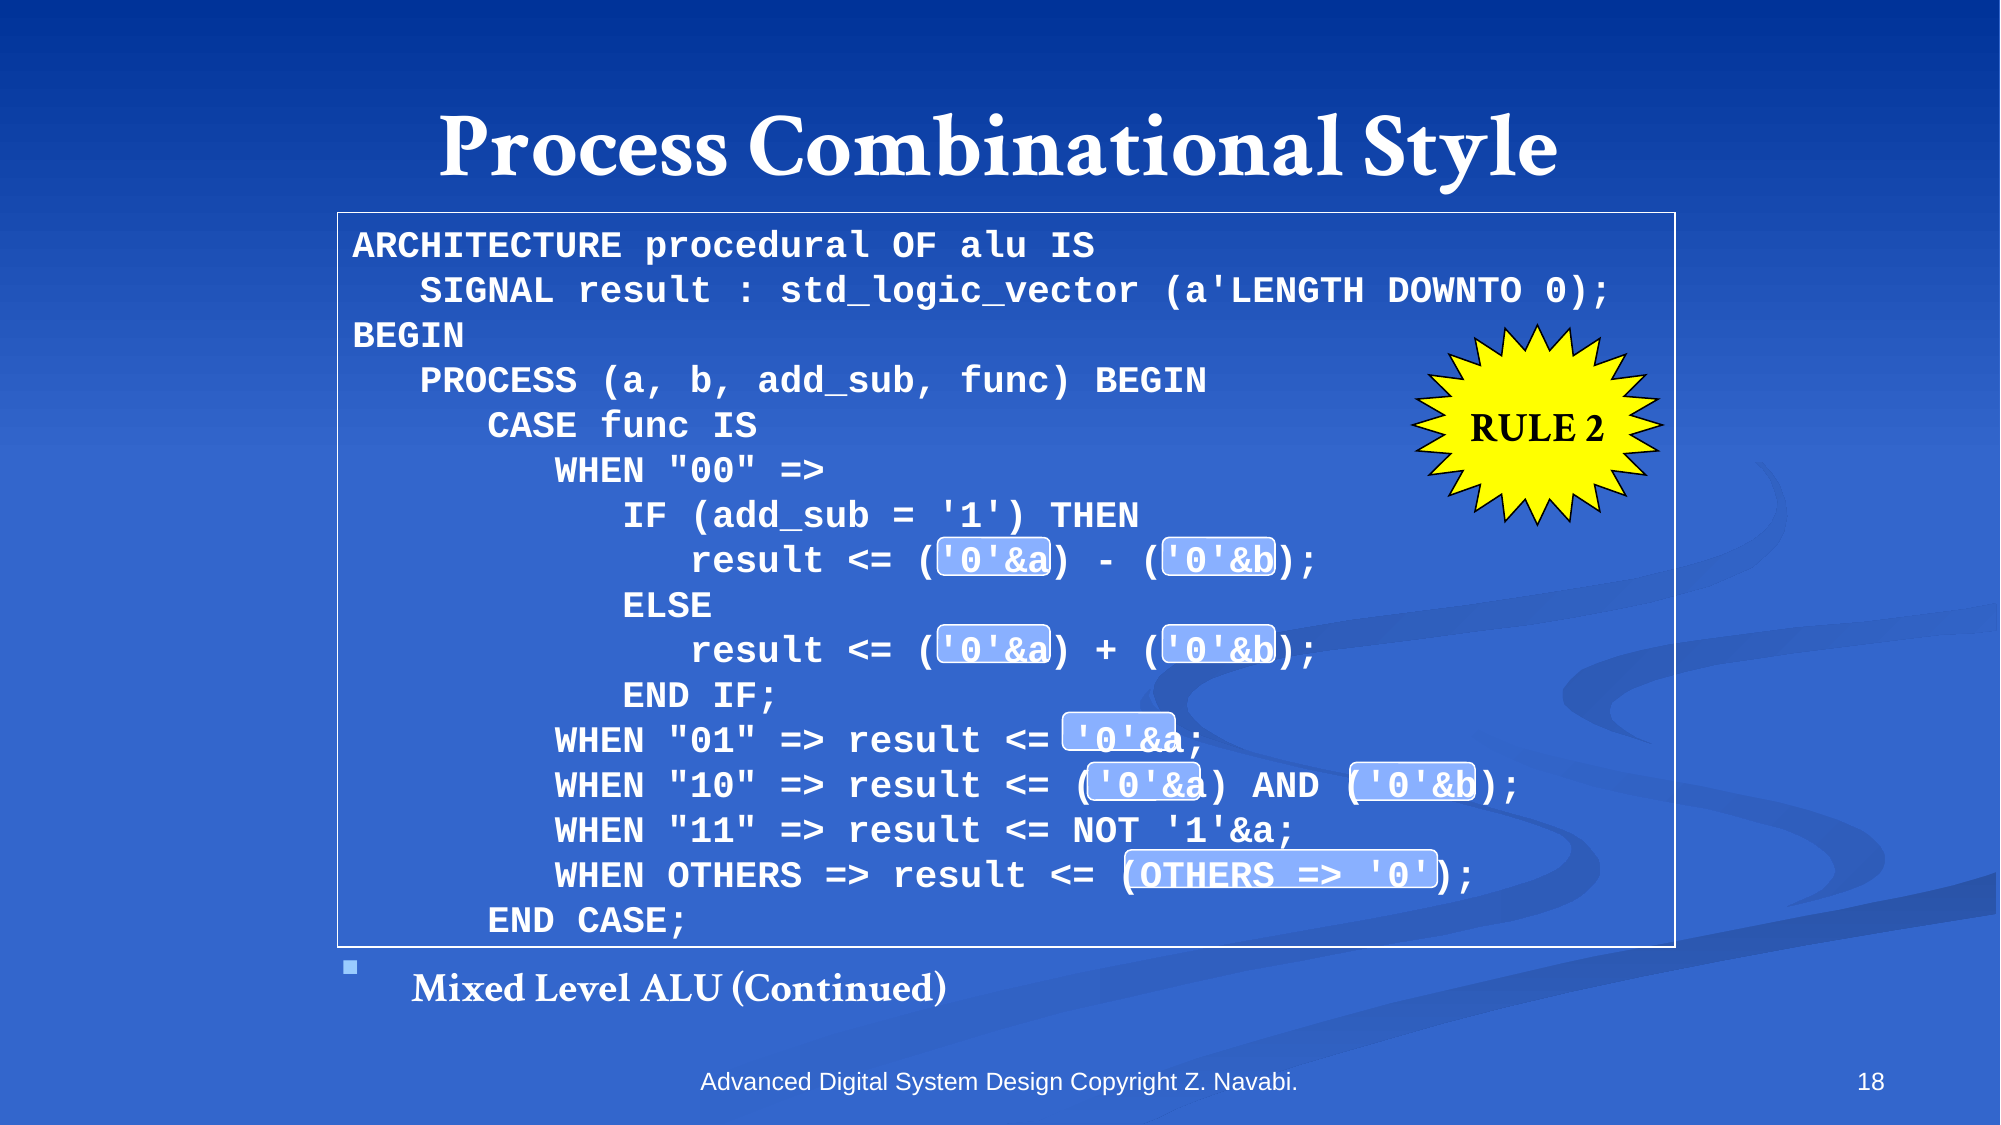

# Process Combinational Style
ARCHITECTURE procedural OF alu IS
   SIGNAL result : std_logic_vector (a'LENGTH DOWNTO 0);
BEGIN
   PROCESS (a, b, add_sub, func) BEGIN
      CASE func IS
         WHEN "00" =>
            IF (add_sub = '1') THEN
               result <= ('0'&a) - ('0'&b);
            ELSE
               result <= ('0'&a) + ('0'&b);
            END IF;
         WHEN "01" => result <= '0'&a;
         WHEN "10" => result <= ('0'&a) AND ('0'&b);
         WHEN "11" => result <= NOT '1'&a;
         WHEN OTHERS => result <= (OTHERS => '0');
      END CASE;
RULE 2

 Mixed Level ALU (Continued)
Advanced Digital System Design Copyright Z. Navabi.
18